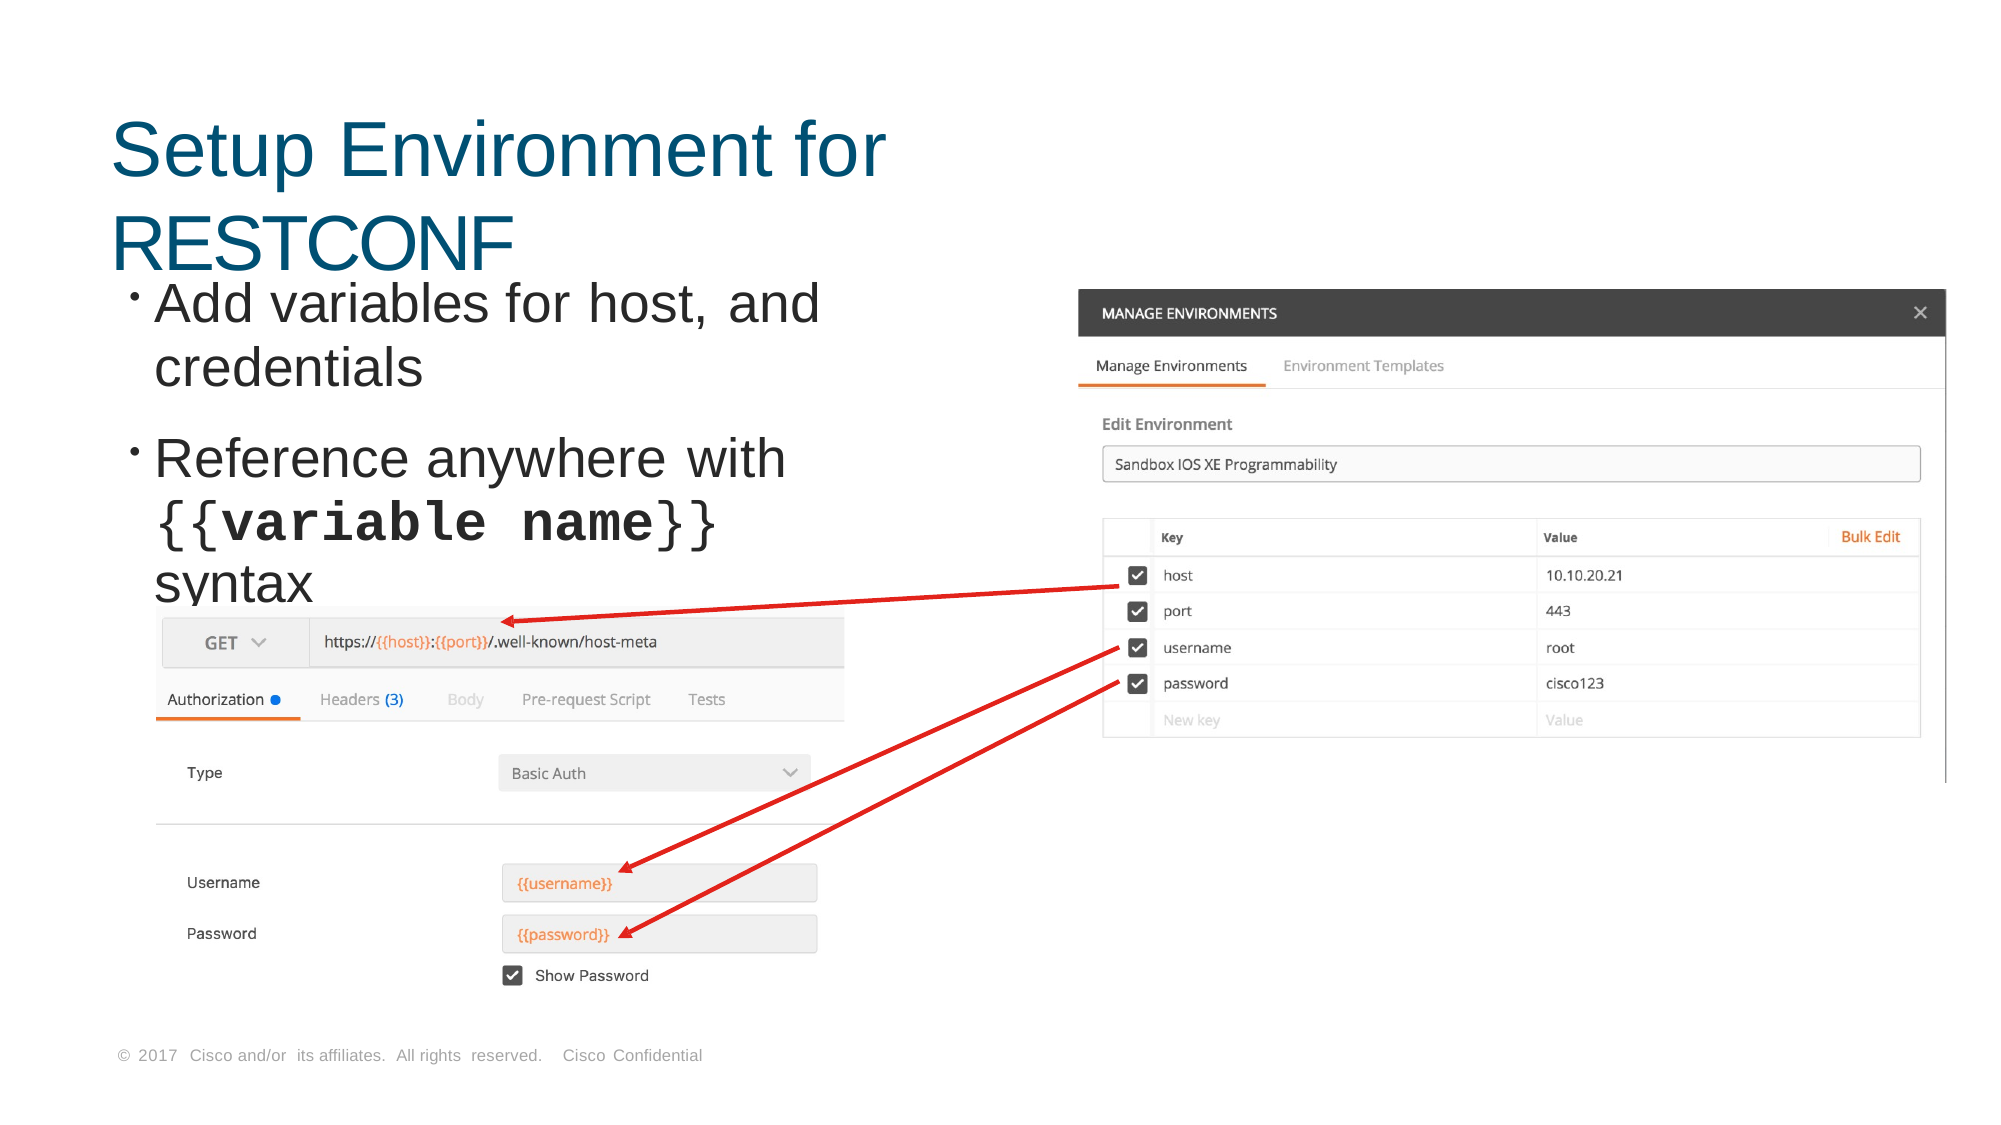

# Setup Environment for RESTCONF
Add variables for host, and
credentials
Reference anywhere with
{{variable name}} syntax

© 2017  Cisco and/or  its affiliates.  All rights  reserved.    Cisco Confidential